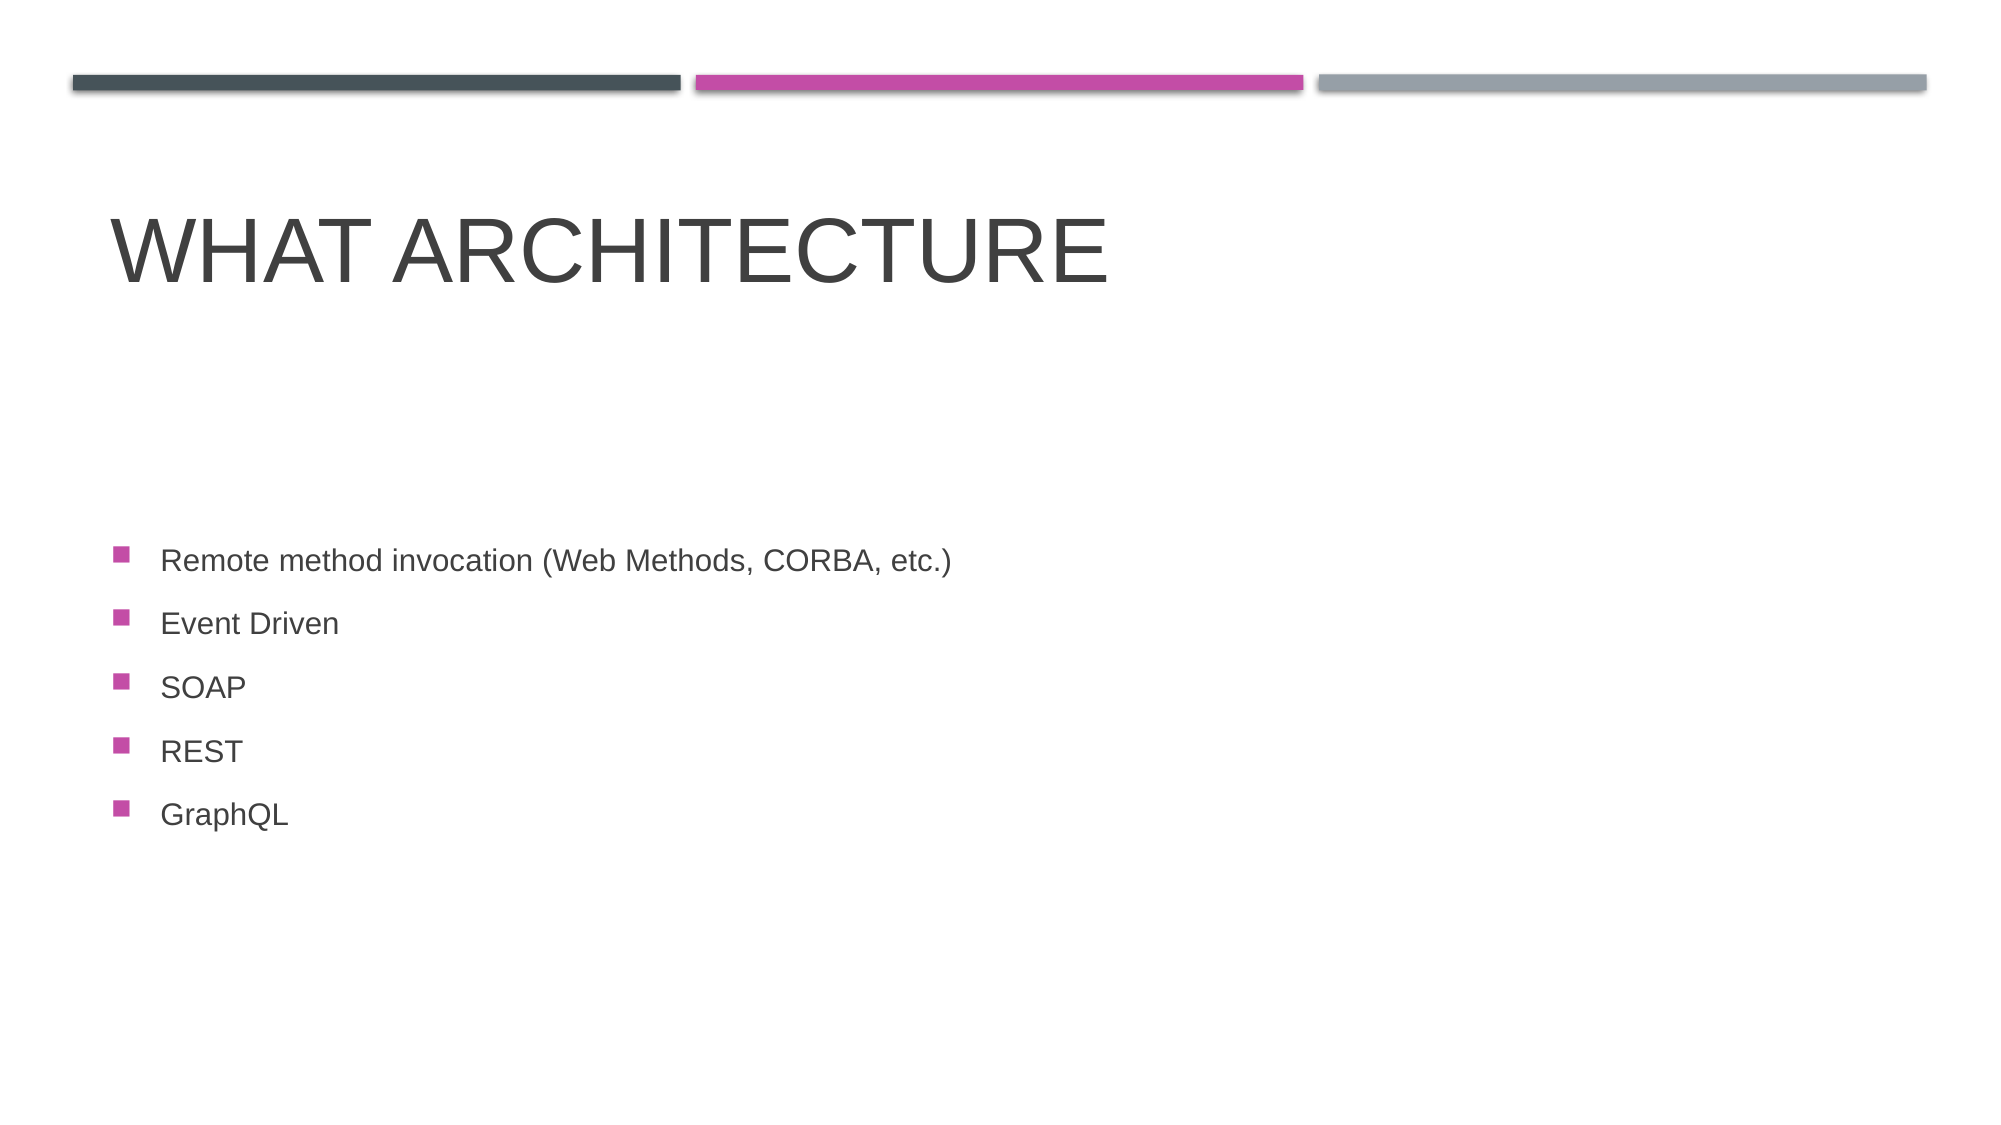

# What Architecture
Remote method invocation (Web Methods, CORBA, etc.)
Event Driven
SOAP
REST
GraphQL